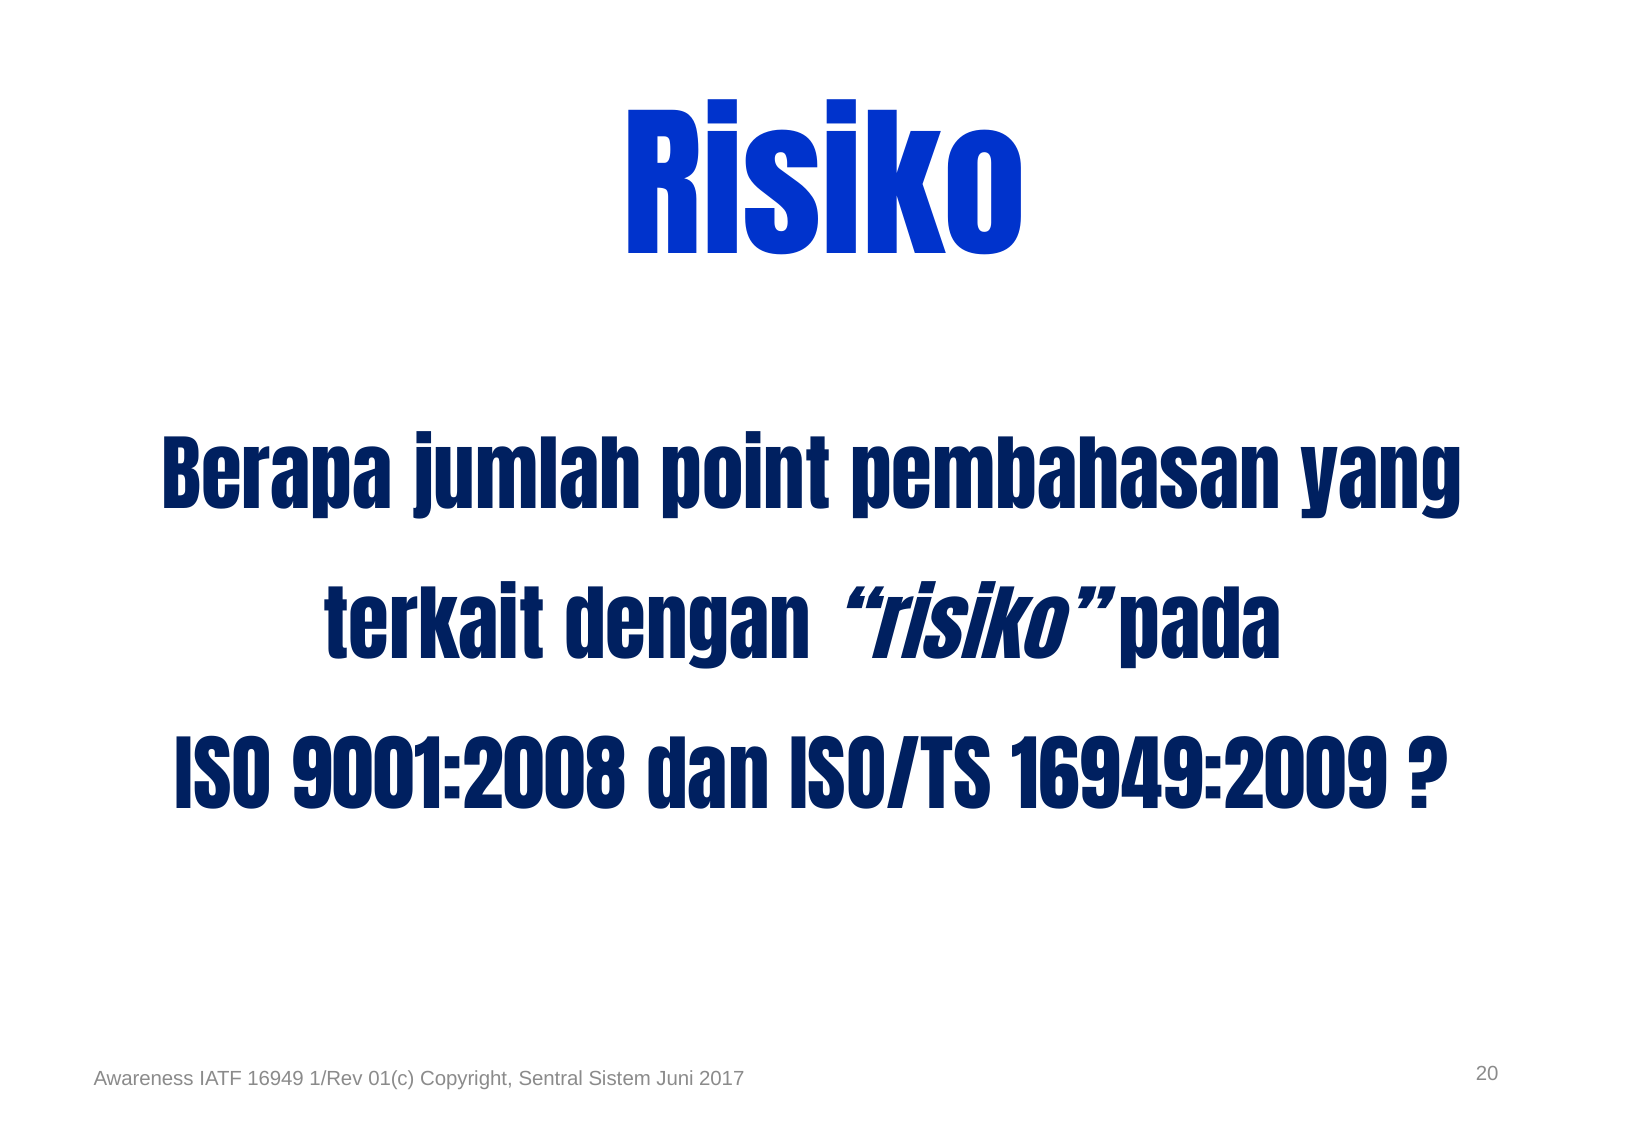

Risiko
Berapa jumlah point pembahasan yang terkait dengan “risiko” pada
ISO 9001:2008 dan ISO/TS 16949:2009 ?
20
Awareness IATF 16949 1/Rev 01(c) Copyright, Sentral Sistem Juni 2017